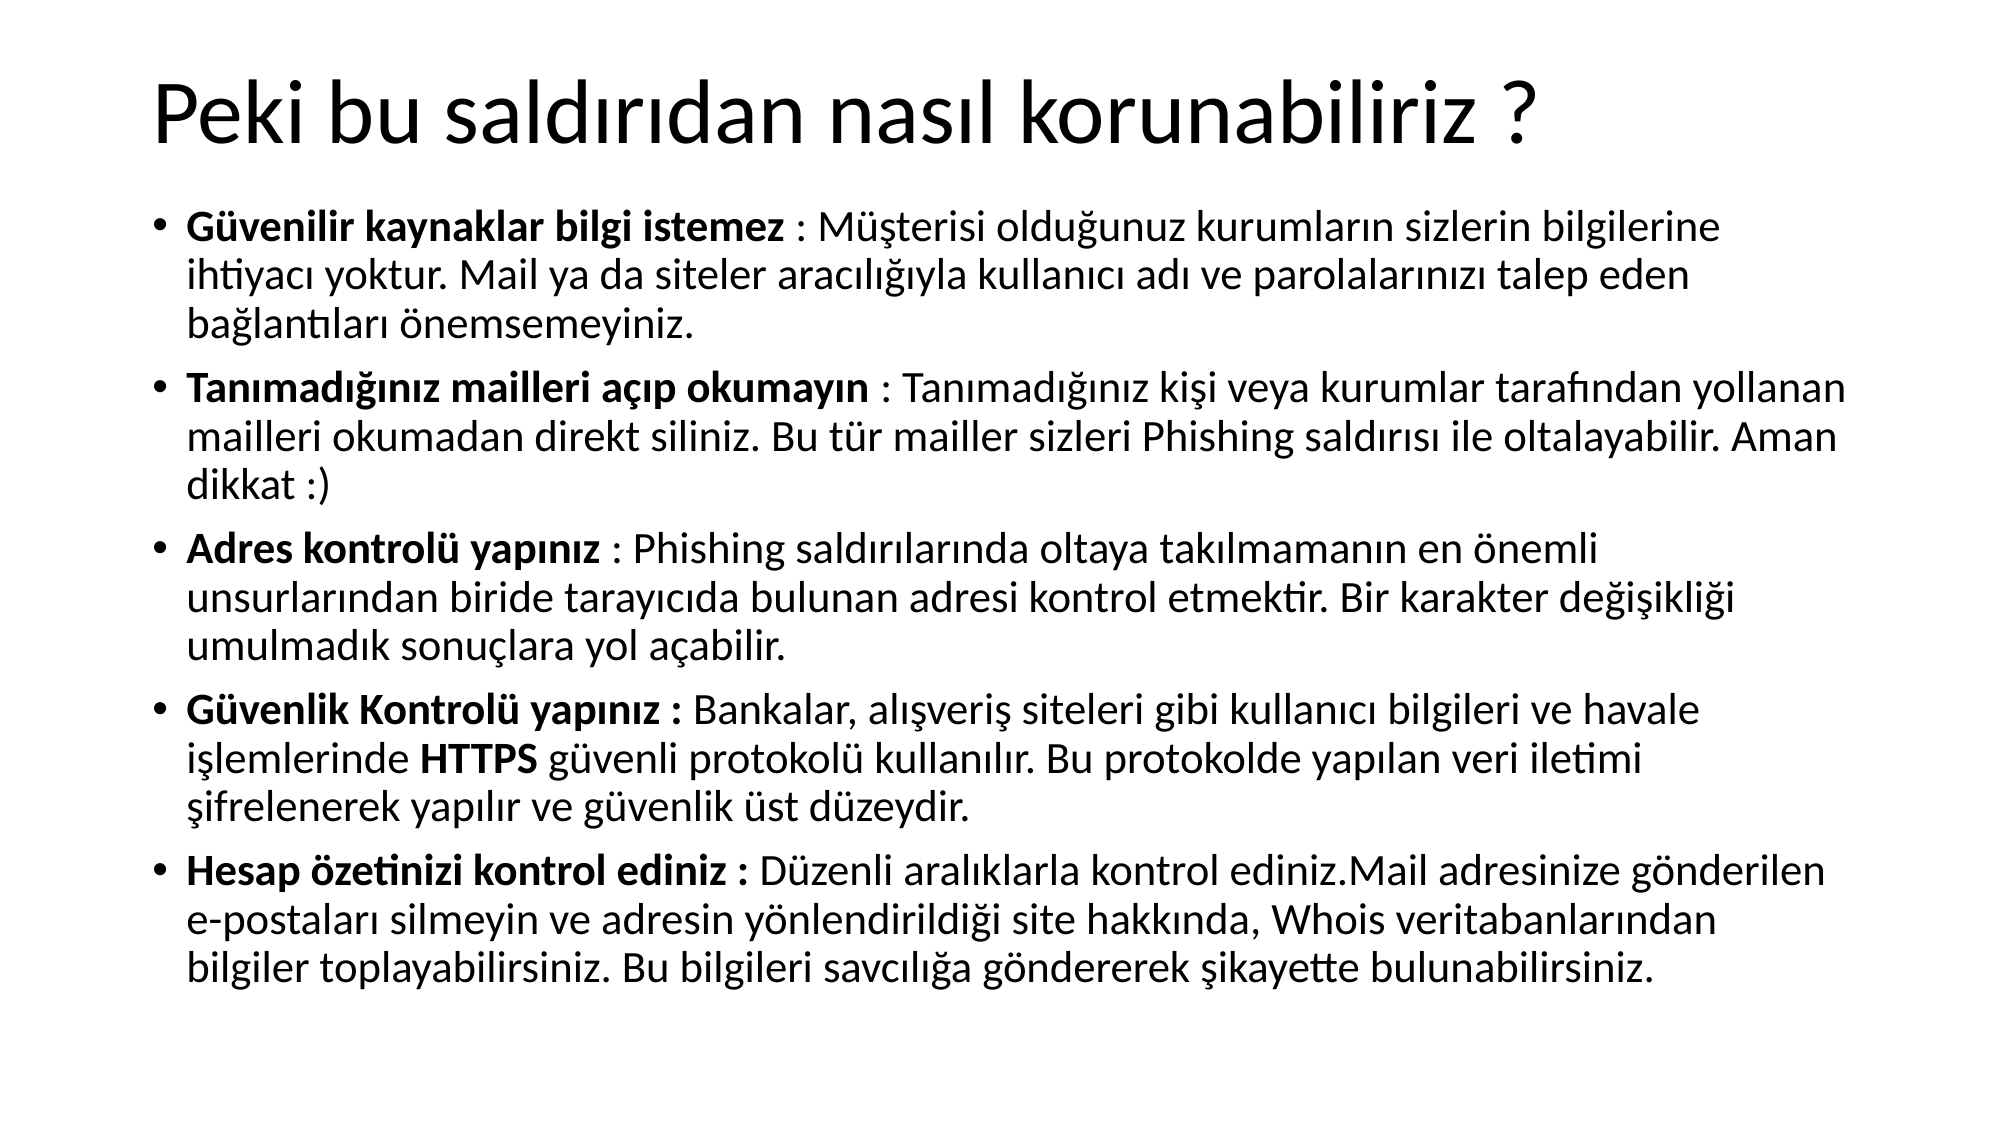

# Peki bu saldırıdan nasıl korunabiliriz ?
Güvenilir kaynaklar bilgi istemez : Müşterisi olduğunuz kurumların sizlerin bilgilerine ihtiyacı yoktur. Mail ya da siteler aracılığıyla kullanıcı adı ve parolalarınızı talep eden bağlantıları önemsemeyiniz.
Tanımadığınız mailleri açıp okumayın : Tanımadığınız kişi veya kurumlar tarafından yollanan mailleri okumadan direkt siliniz. Bu tür mailler sizleri Phishing saldırısı ile oltalayabilir. Aman dikkat :)
Adres kontrolü yapınız : Phishing saldırılarında oltaya takılmamanın en önemli unsurlarından biride tarayıcıda bulunan adresi kontrol etmektir. Bir karakter değişikliği umulmadık sonuçlara yol açabilir.
Güvenlik Kontrolü yapınız : Bankalar, alışveriş siteleri gibi kullanıcı bilgileri ve havale işlemlerinde HTTPS güvenli protokolü kullanılır. Bu protokolde yapılan veri iletimi şifrelenerek yapılır ve güvenlik üst düzeydir.
Hesap özetinizi kontrol ediniz : Düzenli aralıklarla kontrol ediniz.Mail adresinize gönderilen e-postaları silmeyin ve adresin yönlendirildiği site hakkında, Whois veritabanlarından bilgiler toplayabilirsiniz. Bu bilgileri savcılığa göndererek şikayette bulunabilirsiniz.